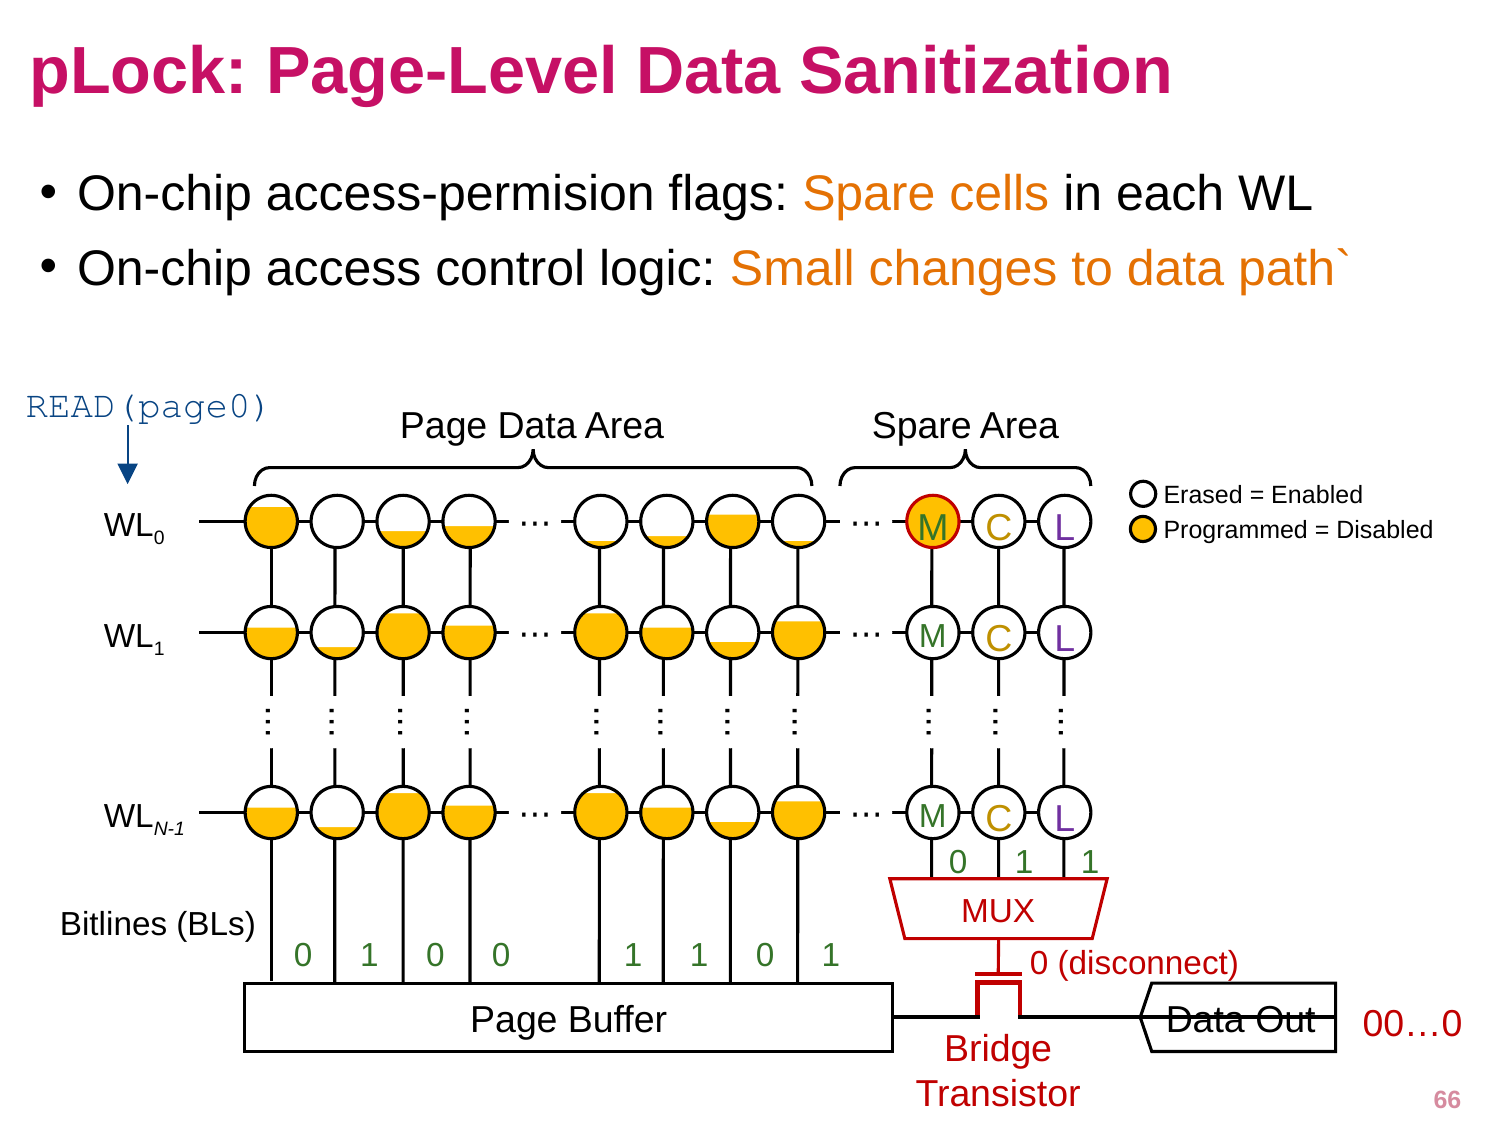

# pLock: Page-Level Data Sanitization
On-chip access-permision flags: Spare cells in each WL
On-chip access control logic: Small changes to data path`

READ(page0)
Page Data Area
Spare Area
Erased = Enabled

⋯

⋯

M

C

L
Programmed = Disabled

WL0

⋯

⋯

M

C

L

WL1
⋯
⋯
⋯
⋯
⋯
⋯
⋯
⋯
⋯
⋯
⋯

⋯

⋯

M

C

L

WLN-1
0
1
1

MUX
Bitlines (BLs)
0
1
0
0
1
1
0
1
0 (disconnect)
Page Buffer
Data Out
00…0
Bridge
Transistor
66